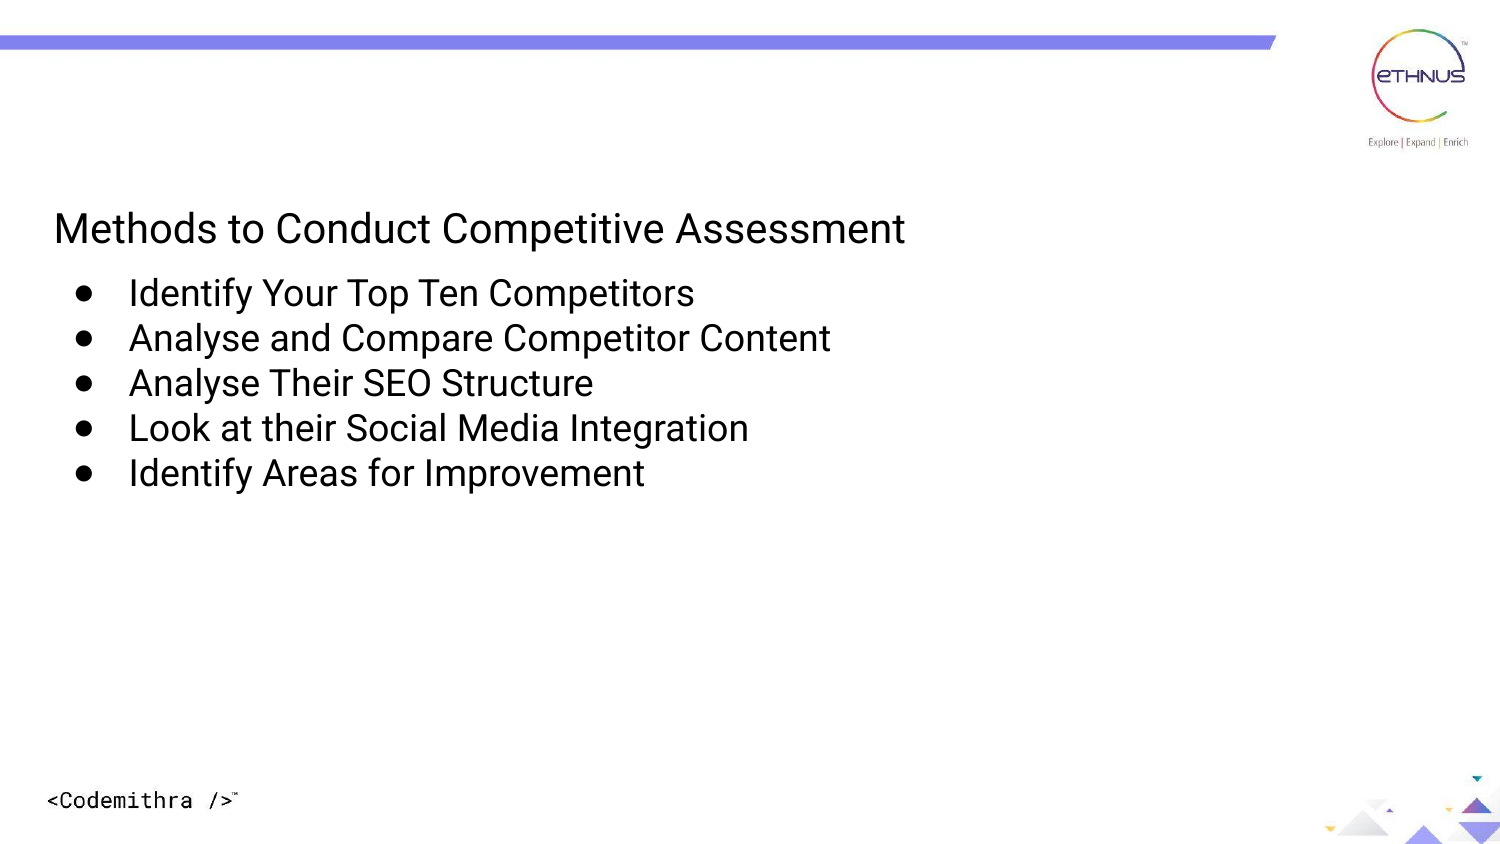

ANALYTICAL WRITING

Methods to Conduct Competitive Assessment
Identify Your Top Ten Competitors
Analyse and Compare Competitor Content
Analyse Their SEO Structure
Look at their Social Media Integration
Identify Areas for Improvement